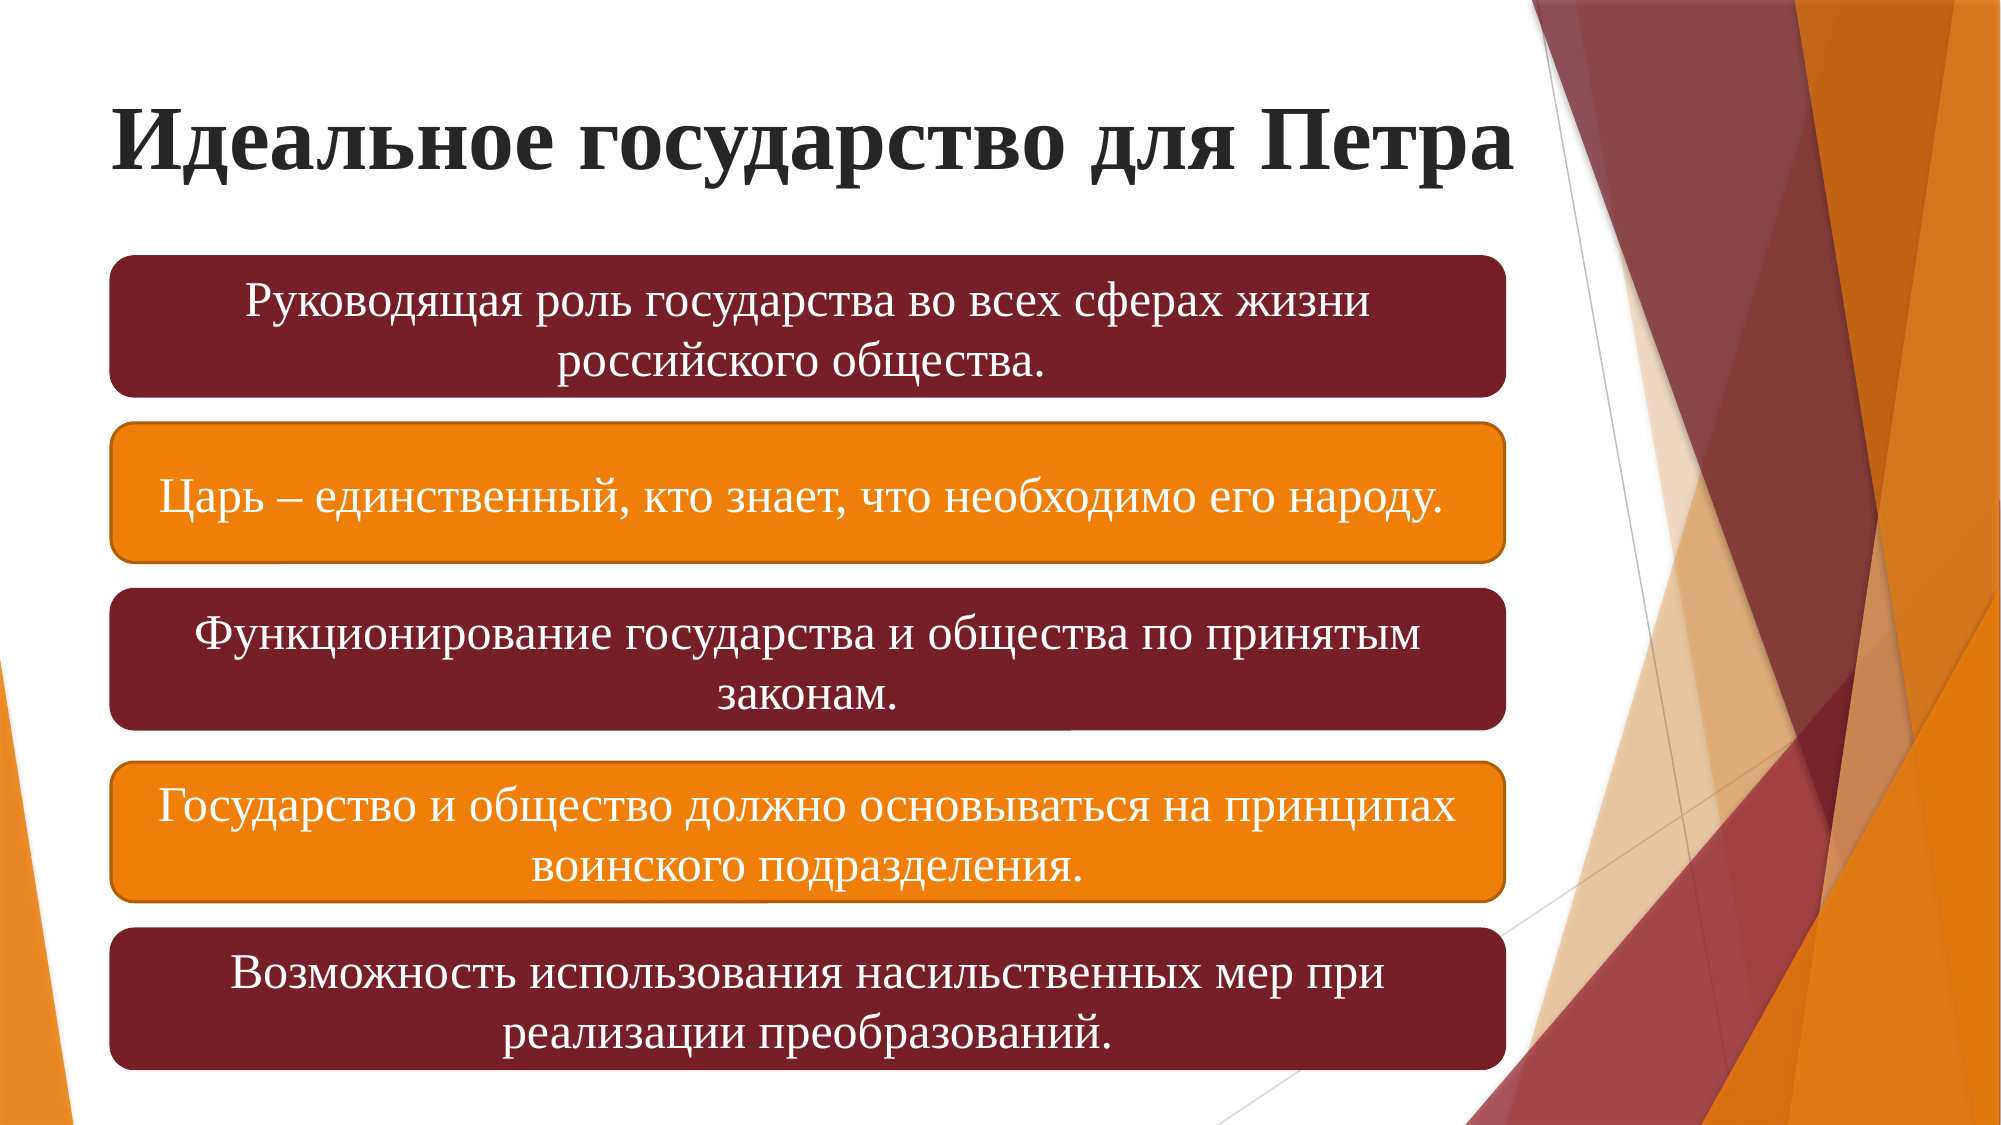

Идеальное государство для Петра
Руководящая роль государства во всех сферах жизни российского общества.
Царь – единственный, кто знает, что необходимо его народу.
Функционирование государства и общества по принятым законам.
Государство и общество должно основываться на принципах воинского подразделения.
Возможность использования насильственных мер при реализации преобразований.